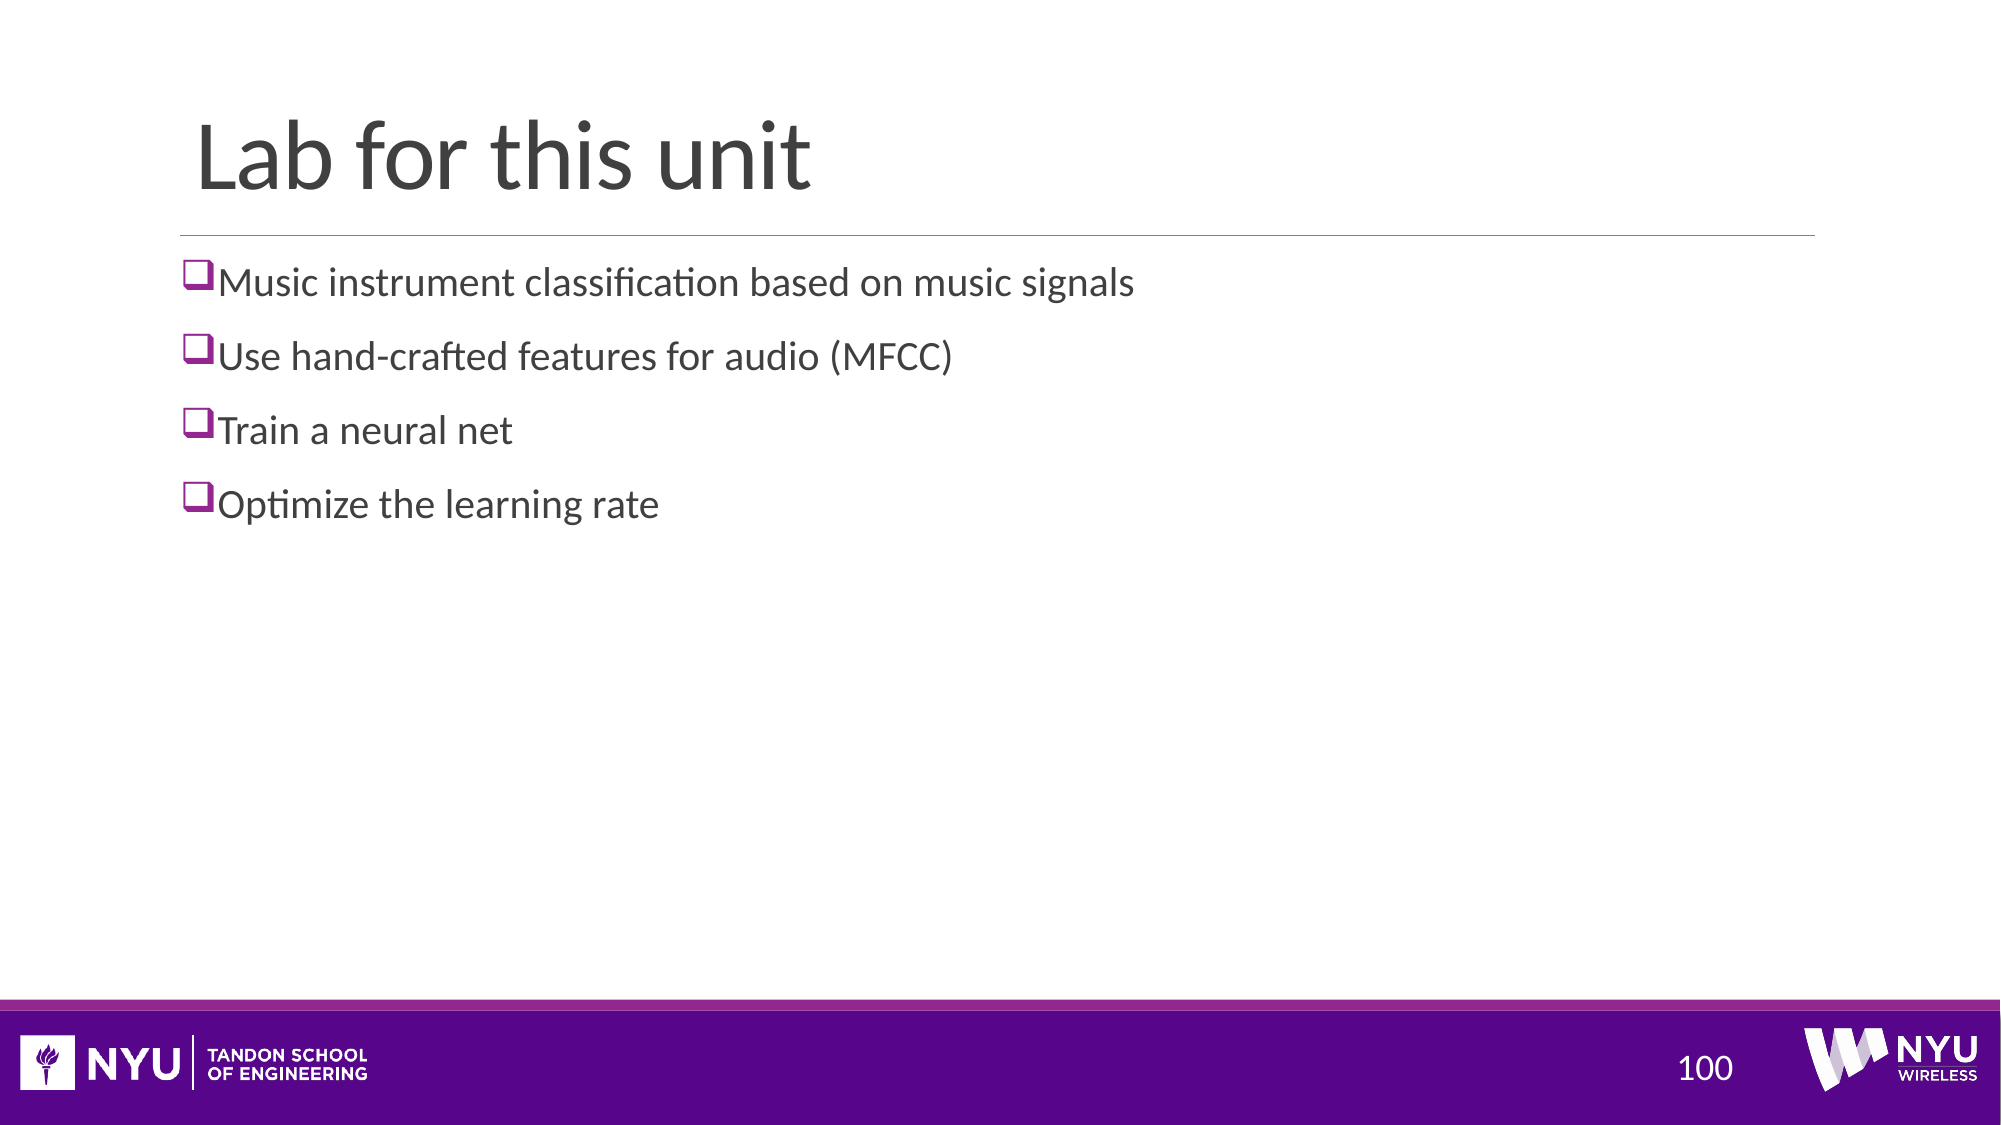

# Lab for this unit
Music instrument classification based on music signals
Use hand-crafted features for audio (MFCC)
Train a neural net
Optimize the learning rate
100